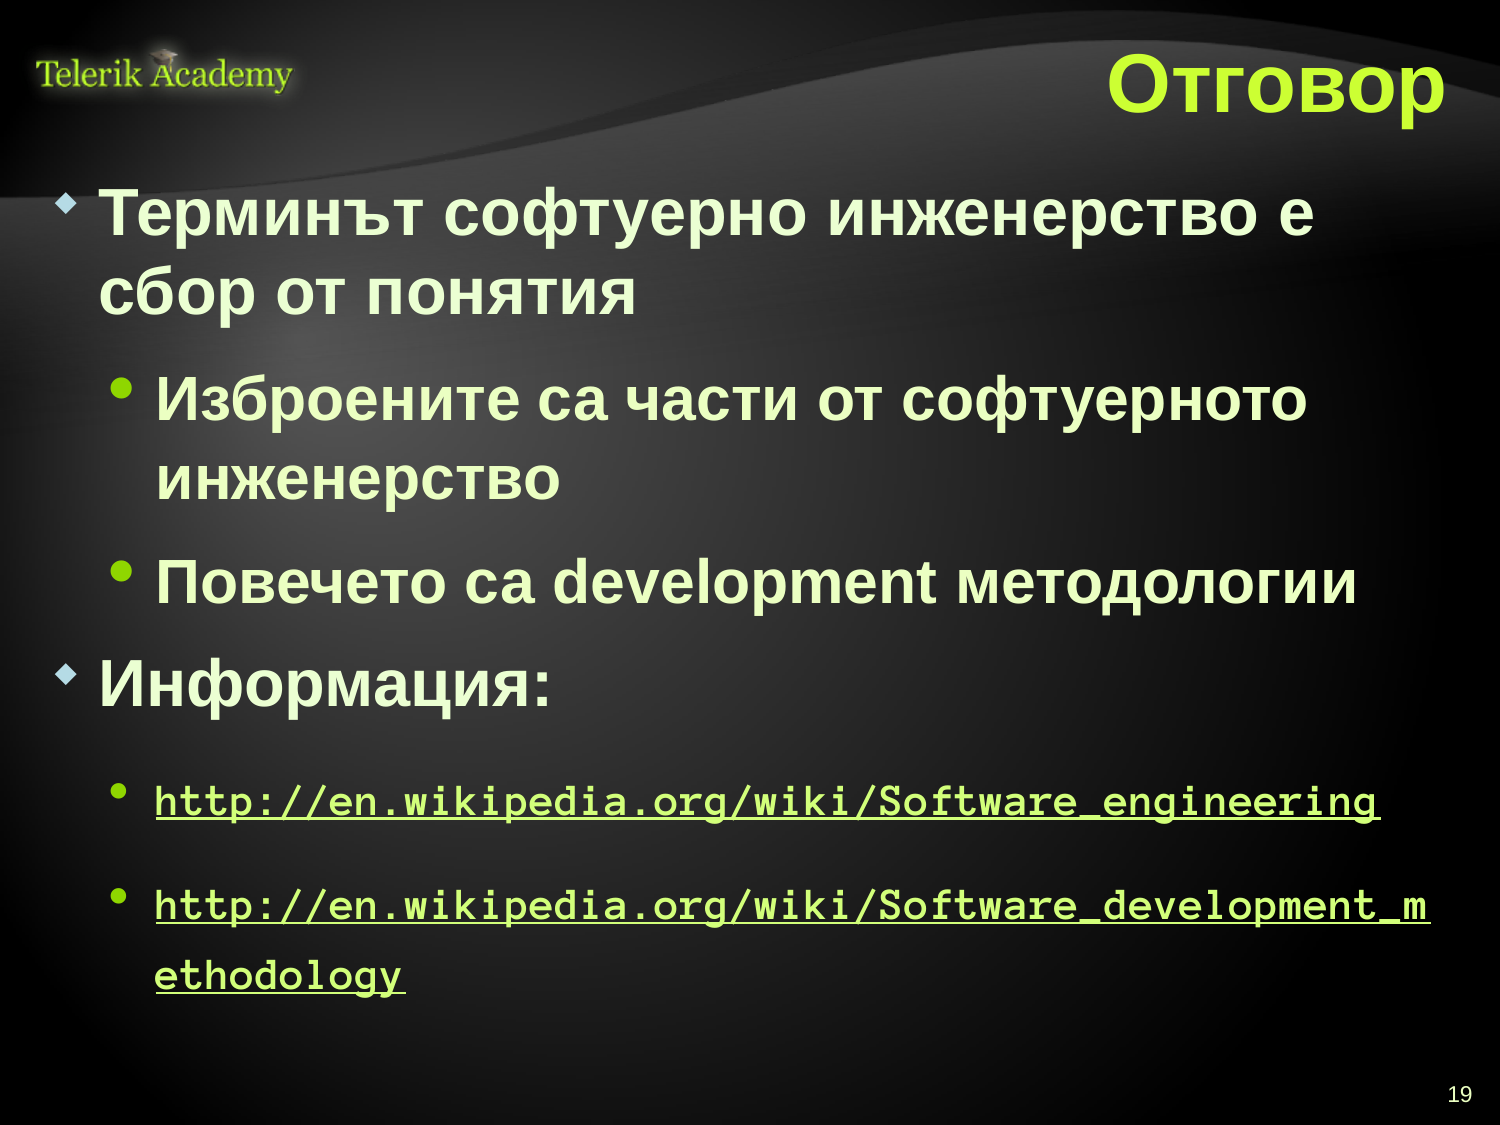

# Отговор
Терминът софтуерно инженерство е сбор от понятия
Изброените са части от софтуерното инженерство
Повечето са development методологии
Информация:
http://en.wikipedia.org/wiki/Software_engineering
http://en.wikipedia.org/wiki/Software_development_methodology

19